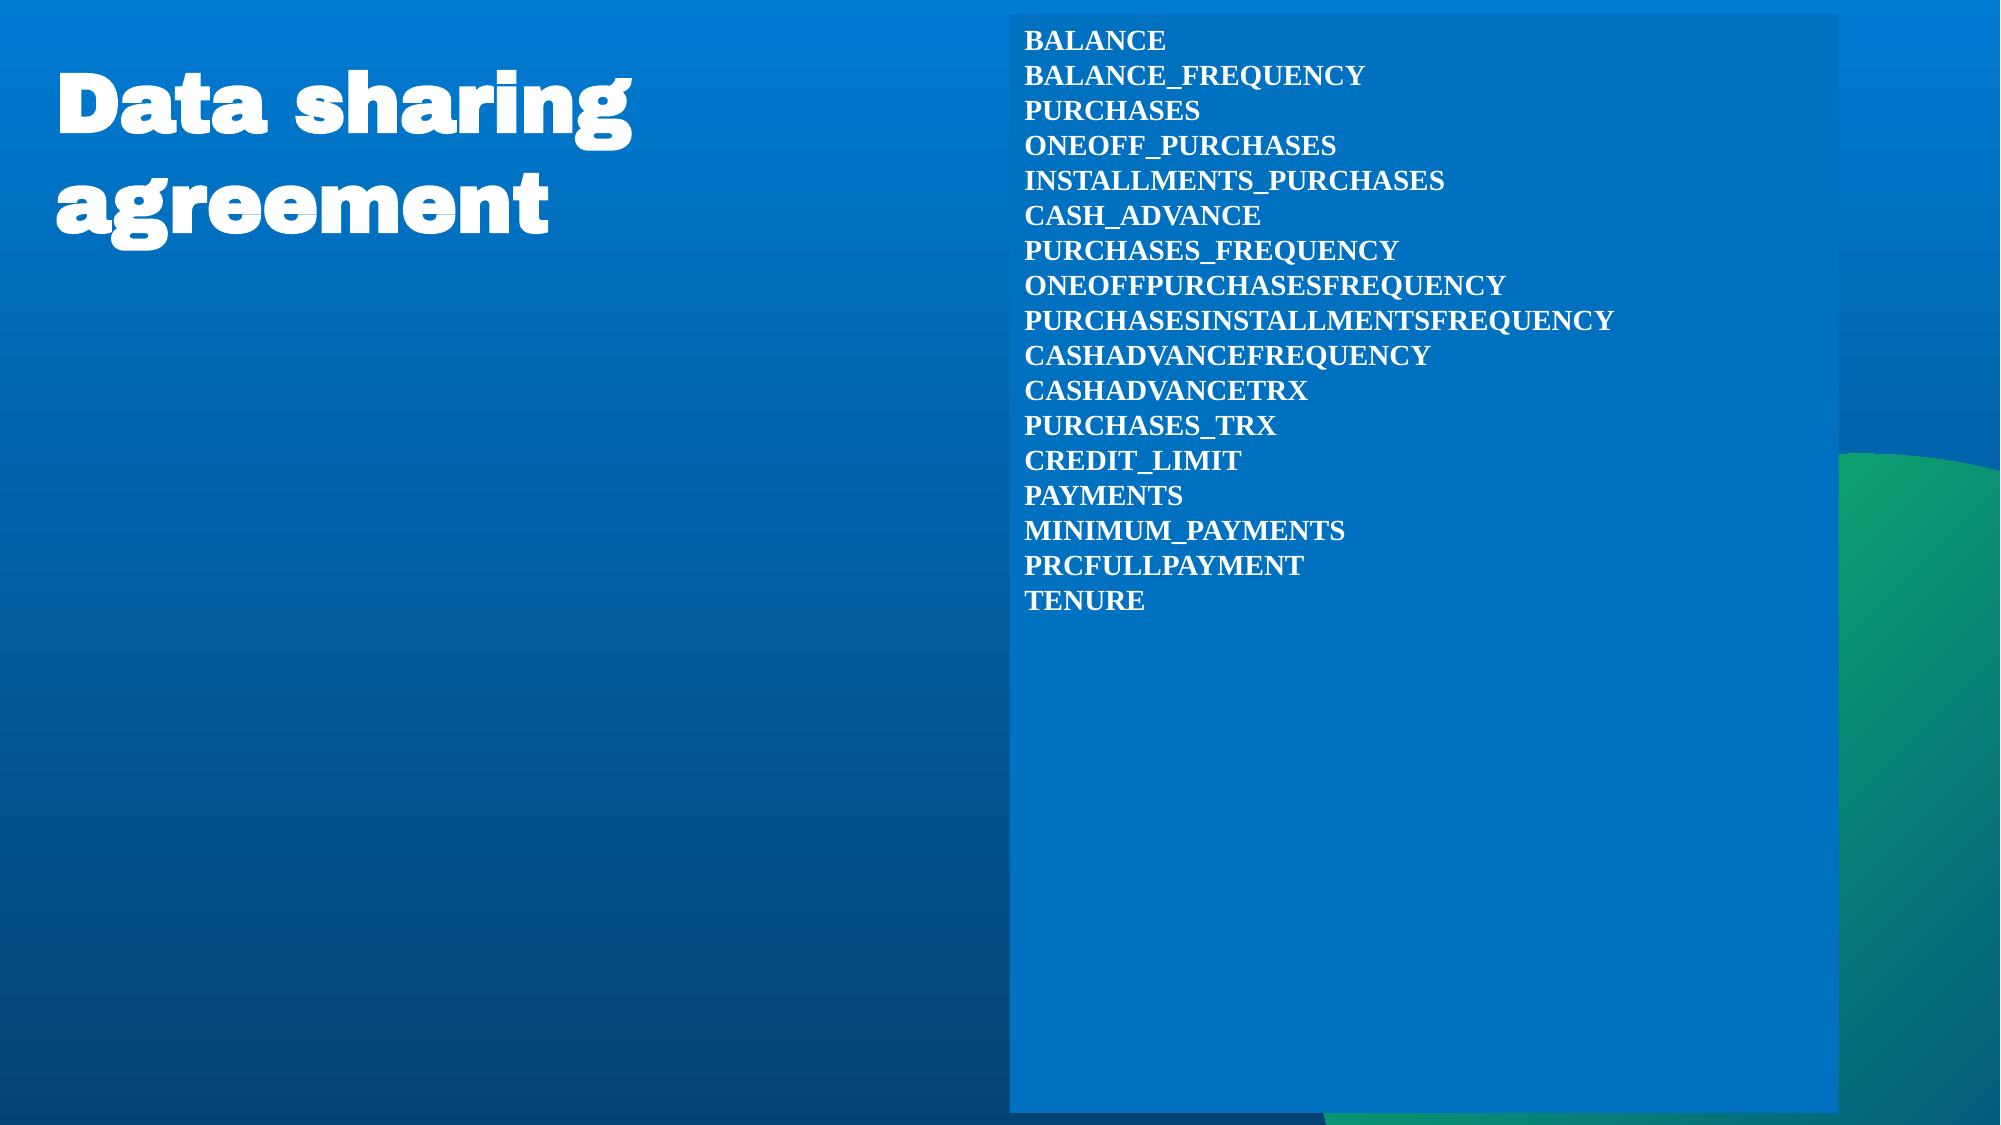

BALANCE
BALANCE_FREQUENCY
PURCHASES
ONEOFF_PURCHASES
INSTALLMENTS_PURCHASES
CASH_ADVANCE
PURCHASES_FREQUENCY
ONEOFFPURCHASESFREQUENCY
PURCHASESINSTALLMENTSFREQUENCY
CASHADVANCEFREQUENCY
CASHADVANCETRX
PURCHASES_TRX
CREDIT_LIMIT
PAYMENTS
MINIMUM_PAYMENTS
PRCFULLPAYMENT
TENURE

Data sharing agreement